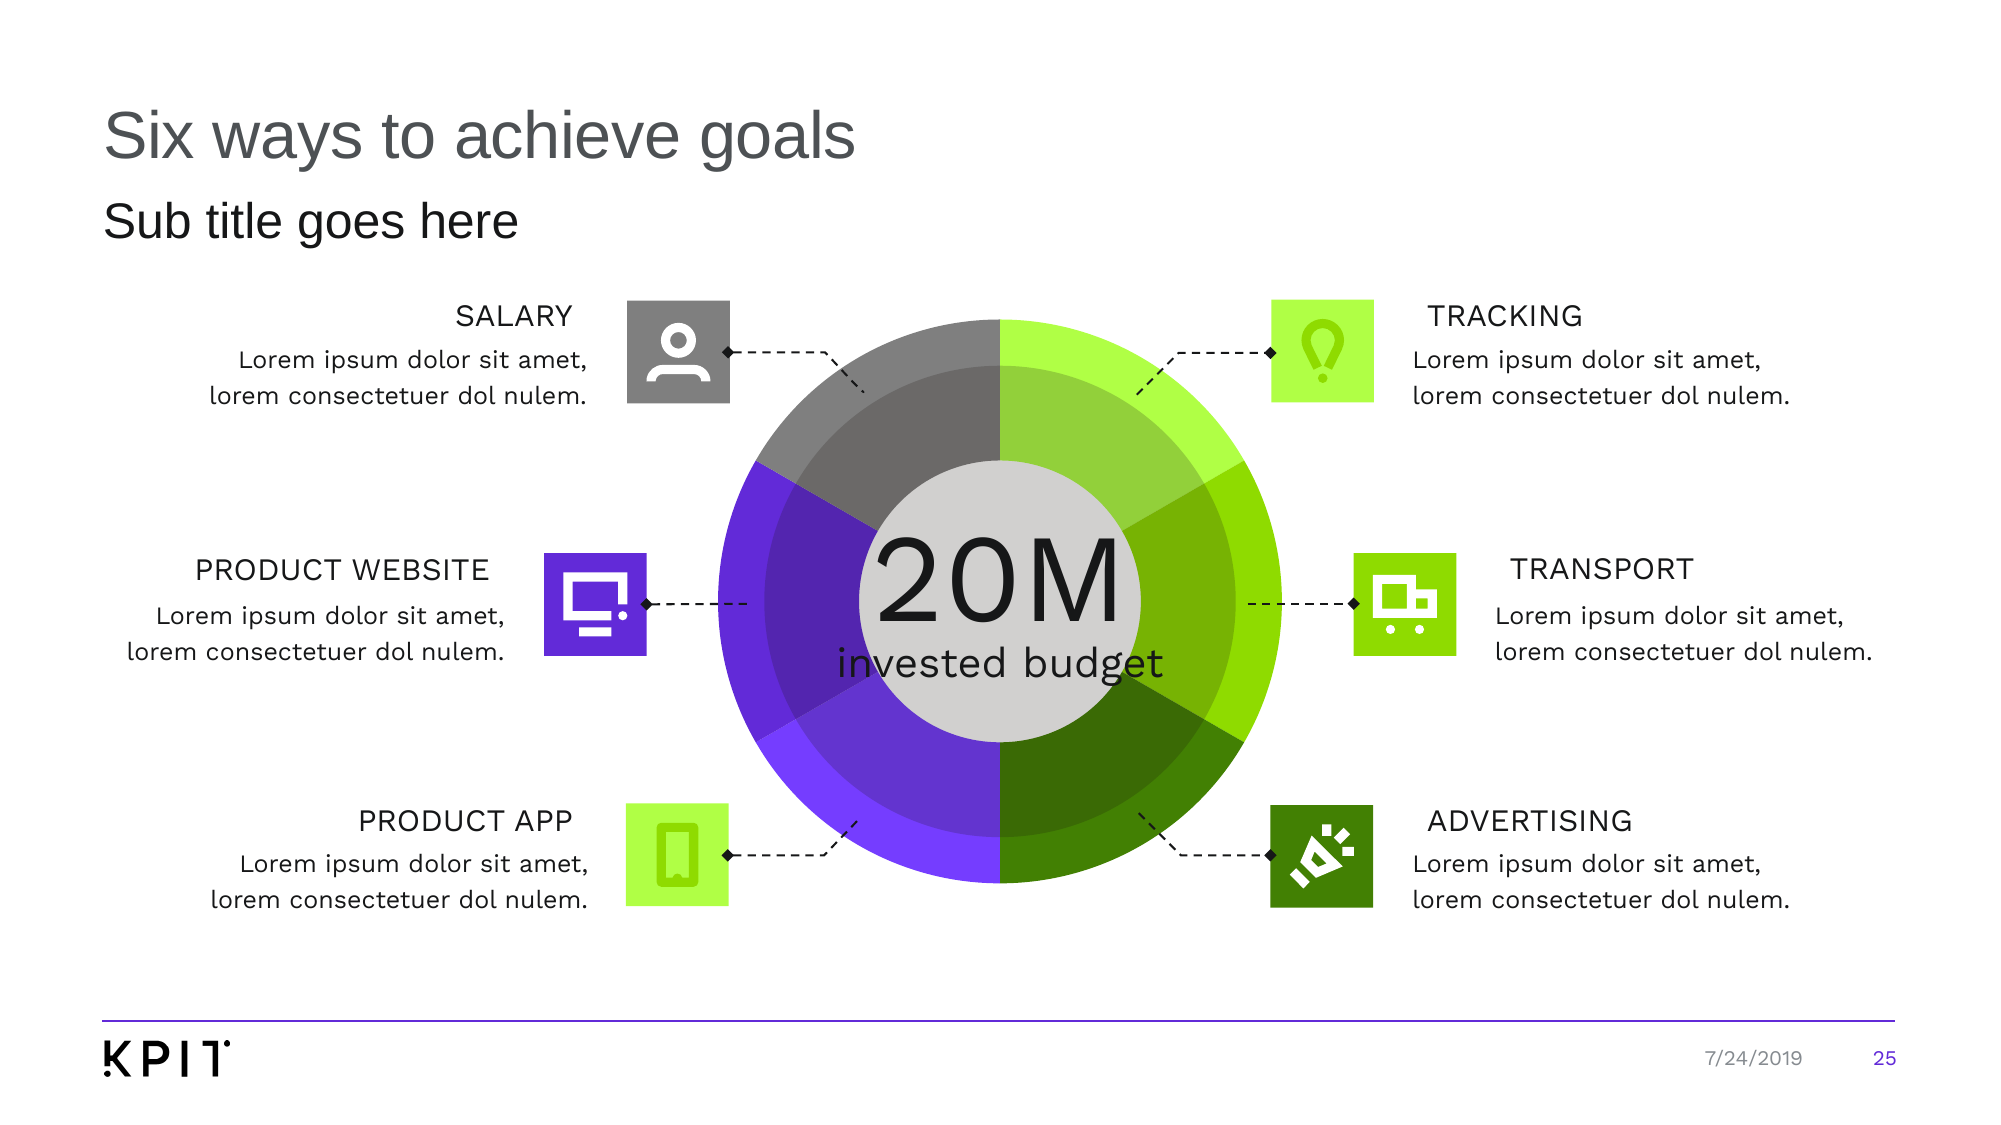

# Six ways to achieve goals
Sub title goes here
SALARY
TRACKING

### Chart

| Category | Sales |
|---|---|
| 1st Qtr | 16.66 |
| 2nd Qtr | 16.66 |
| 3rd Qtr | 16.66 |
| 4th Qtr | 16.66 |
20M
invested budget
Lorem ipsum dolor sit amet,
lorem consectetuer dol nulem.
Lorem ipsum dolor sit amet,
lorem consectetuer dol nulem.

TRANSPORT
PRODUCT WEBSITE

Lorem ipsum dolor sit amet,
lorem consectetuer dol nulem.
Lorem ipsum dolor sit amet,
lorem consectetuer dol nulem.
PRODUCT APP
ADVERTISING

Lorem ipsum dolor sit amet,
lorem consectetuer dol nulem.
Lorem ipsum dolor sit amet,
lorem consectetuer dol nulem.
25
7/24/2019